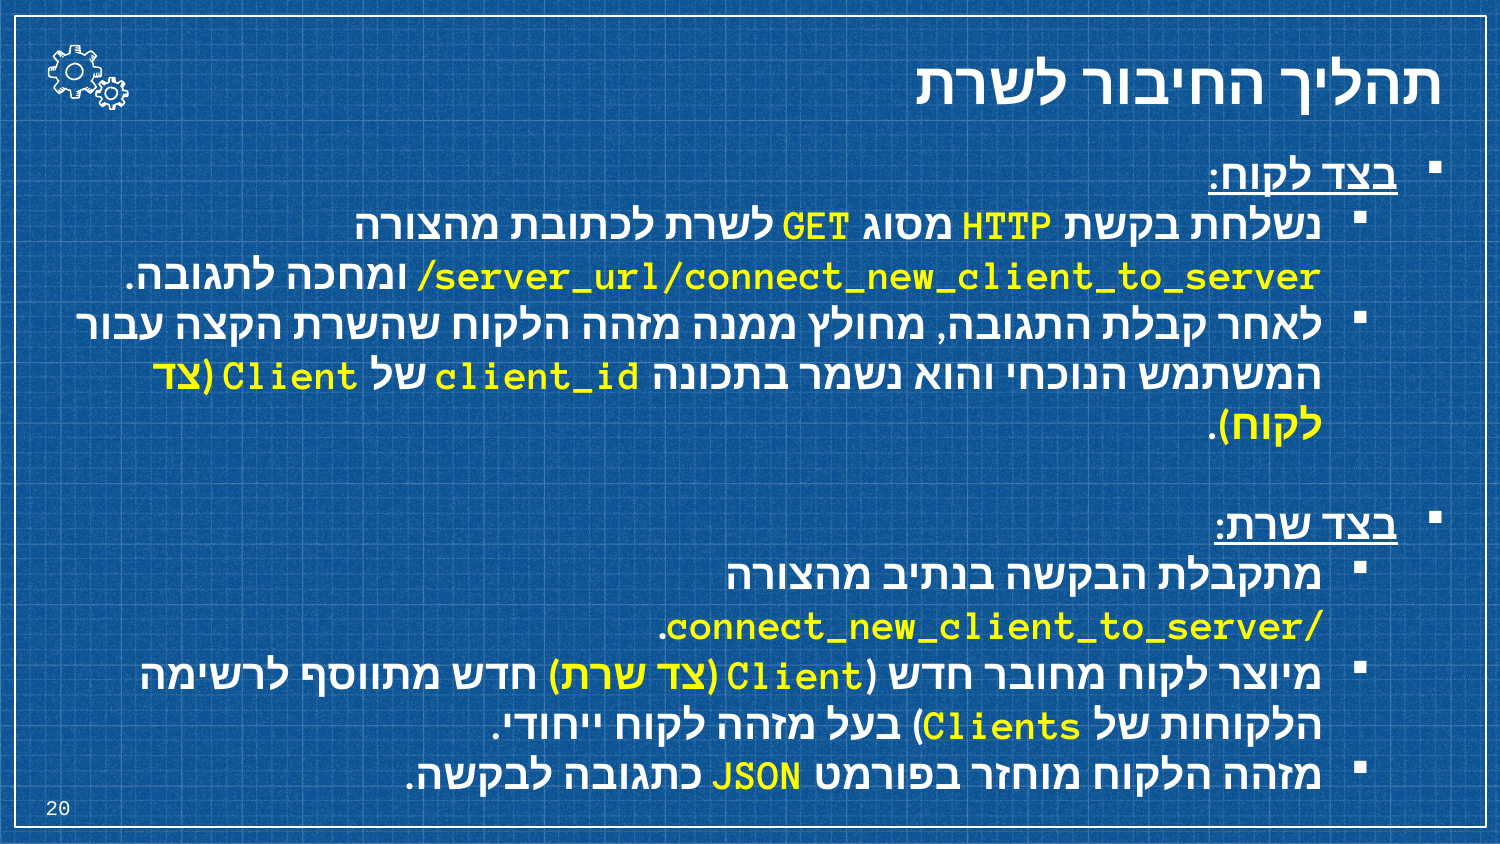

תהליך החיבור לשרת

בצד לקוח:
נשלחת בקשת HTTP מסוג GET לשרת לכתובת מהצורה server_url/connect_new_client_to_server/ ומחכה לתגובה.
לאחר קבלת התגובה, מחולץ ממנה מזהה הלקוח שהשרת הקצה עבור המשתמש הנוכחי והוא נשמר בתכונה client_id של Client (צד לקוח).

בצד שרת:
מתקבלת הבקשה בנתיב מהצורה /connect_new_client_to_server.
מיוצר לקוח מחובר חדש (Client (צד שרת) חדש מתווסף לרשימה הלקוחות של Clients) בעל מזהה לקוח ייחודי.
מזהה הלקוח מוחזר בפורמט JSON כתגובה לבקשה.
20